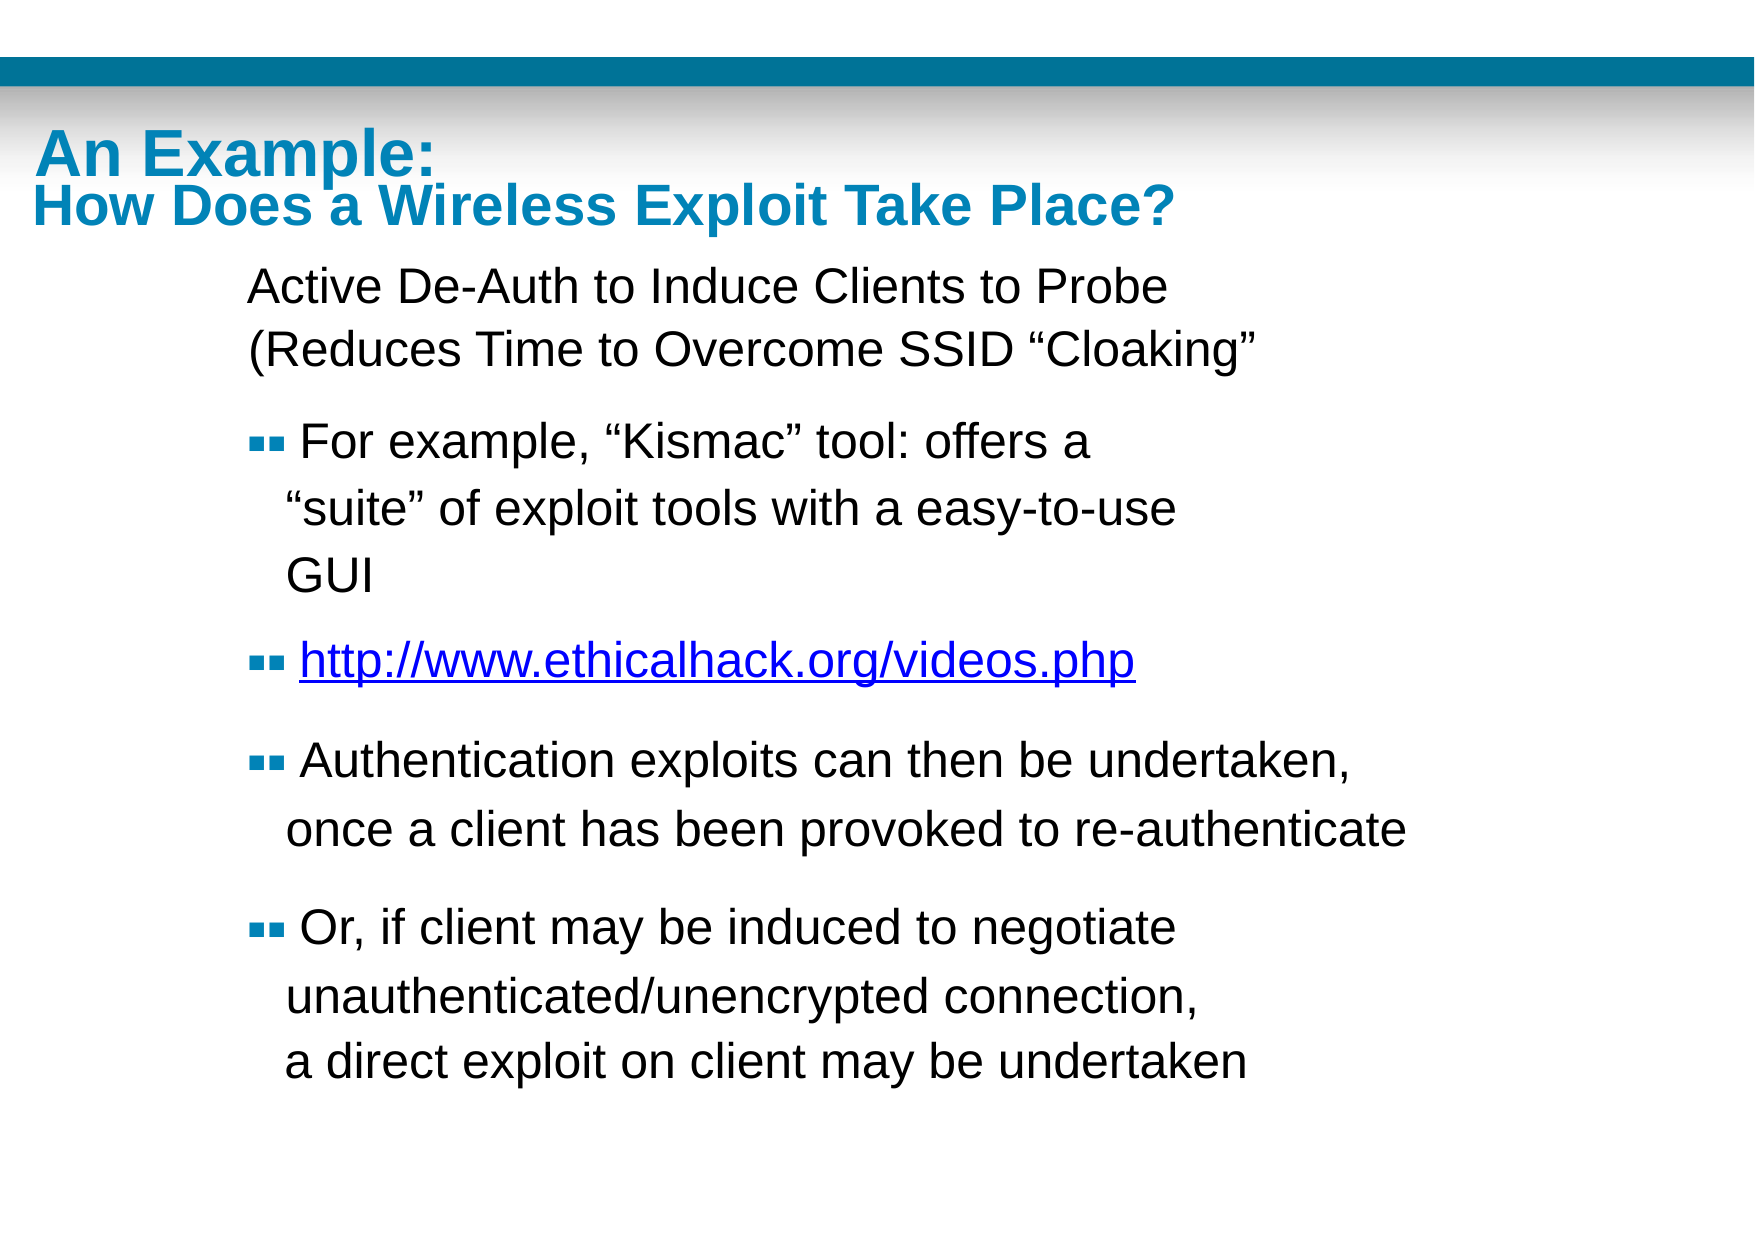

An Example:
How Does a Wireless Exploit Take Place?
Active De-Auth to Induce Clients to Probe (Reduces Time to Overcome SSID “Cloaking”
▪▪ For example, “Kismac” tool: offers a “suite” of exploit tools with a easy-to-use GUI
▪▪ http://www.ethicalhack.org/videos.php
▪▪ Authentication exploits can then be undertaken, once a client has been provoked to re-authenticate
▪▪ Or, if client may be induced to negotiate unauthenticated/unencrypted connection,
a direct exploit on client may be undertaken